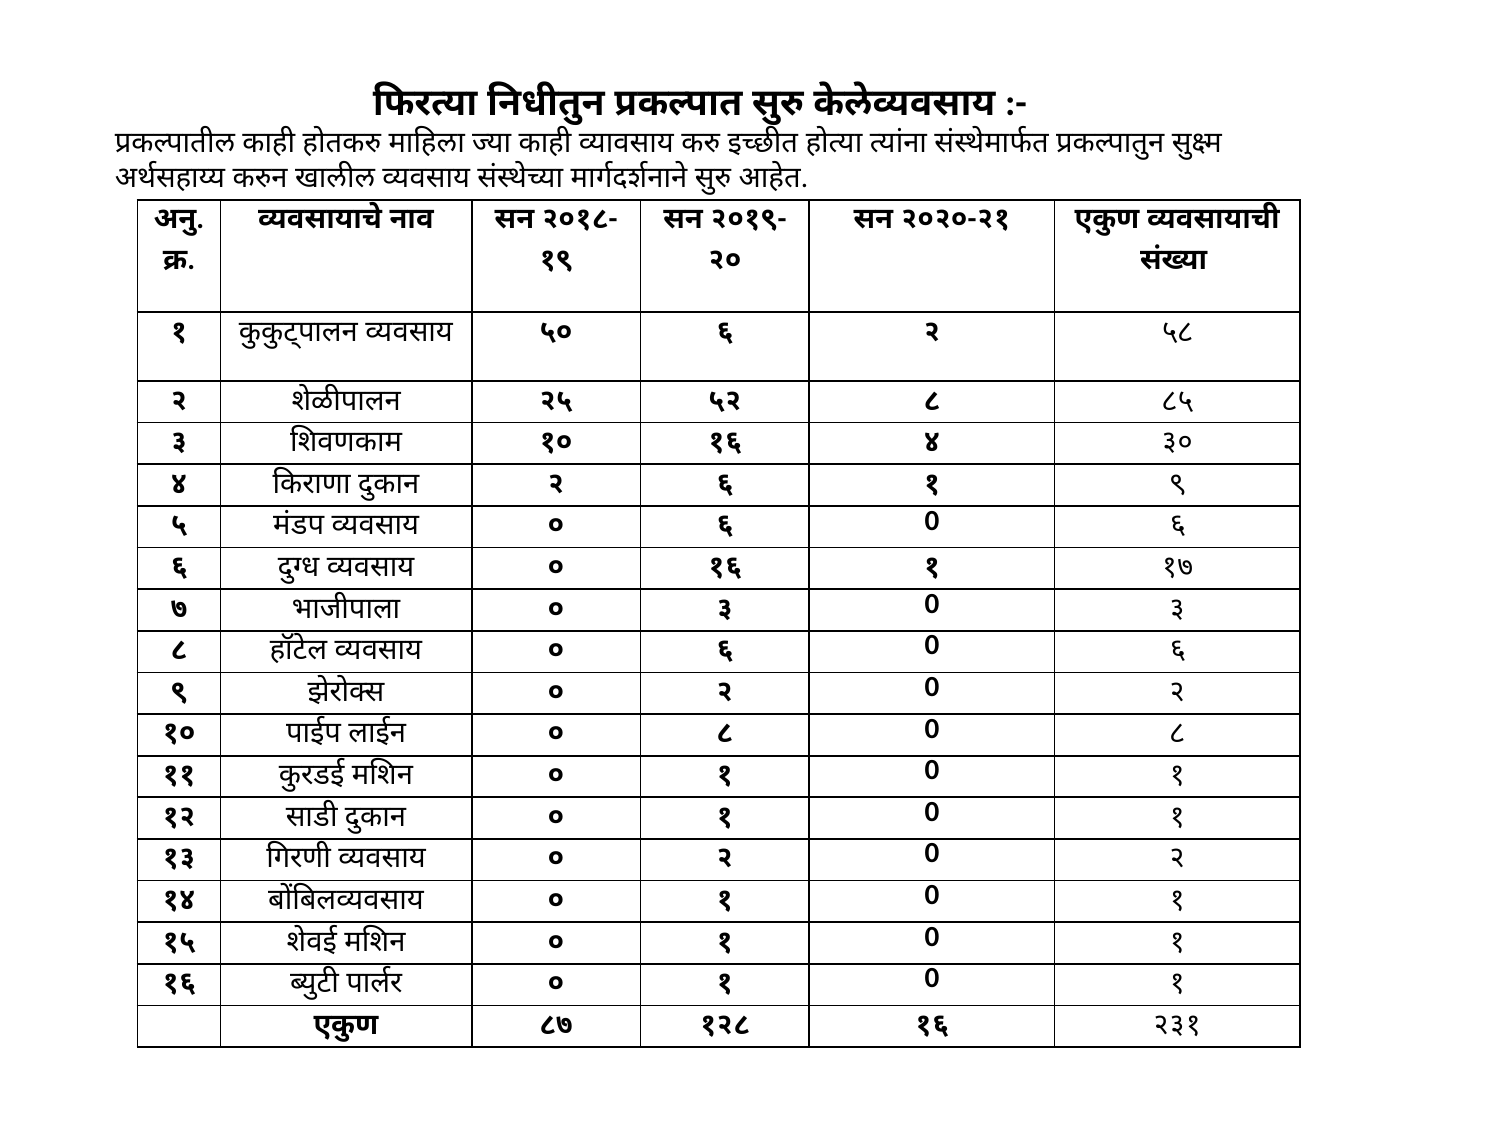

फिरत्या निधीतुन प्रकल्पात सुरु केलेव्यवसाय :-
प्रकल्पातील काही होतकरु माहिला ज्या काही व्यावसाय करु इच्छीत होत्या त्यांना संस्थेमार्फत प्रकल्पातुन सुक्ष्म अर्थसहाय्य करुन खालील व्यवसाय संस्थेच्या मार्गदर्शनाने सुरु आहेत.
| अनु.क्र. | व्यवसायाचे नाव | सन २०१८-१९ | सन २०१९-२० | सन २०२०-२१ | एकुण व्यवसायाची संख्या |
| --- | --- | --- | --- | --- | --- |
| १ | कुकुट्पालन व्यवसाय | ५० | ६ | २ | ५८ |
| २ | शेळीपालन | २५ | ५२ | ८ | ८५ |
| ३ | शिवणकाम | १० | १६ | ४ | ३० |
| ४ | किराणा दुकान | २ | ६ | १ | ९ |
| ५ | मंडप व्यवसाय | ० | ६ | 0 | ६ |
| ६ | दुग्ध व्यवसाय | ० | १६ | १ | १७ |
| ७ | भाजीपाला | ० | ३ | 0 | ३ |
| ८ | हॉटेल व्यवसाय | ० | ६ | 0 | ६ |
| ९ | झेरोक्स | ० | २ | 0 | २ |
| १० | पाईप लाईन | ० | ८ | 0 | ८ |
| ११ | कुरडई मशिन | ० | १ | 0 | १ |
| १२ | साडी दुकान | ० | १ | 0 | १ |
| १३ | गिरणी व्यवसाय | ० | २ | 0 | २ |
| १४ | बोंबिलव्यवसाय | ० | १ | 0 | १ |
| १५ | शेवई मशिन | ० | १ | 0 | १ |
| १६ | ब्युटी पार्लर | ० | १ | 0 | १ |
|  | एकुण | ८७ | १२८ | १६ | २३१ |